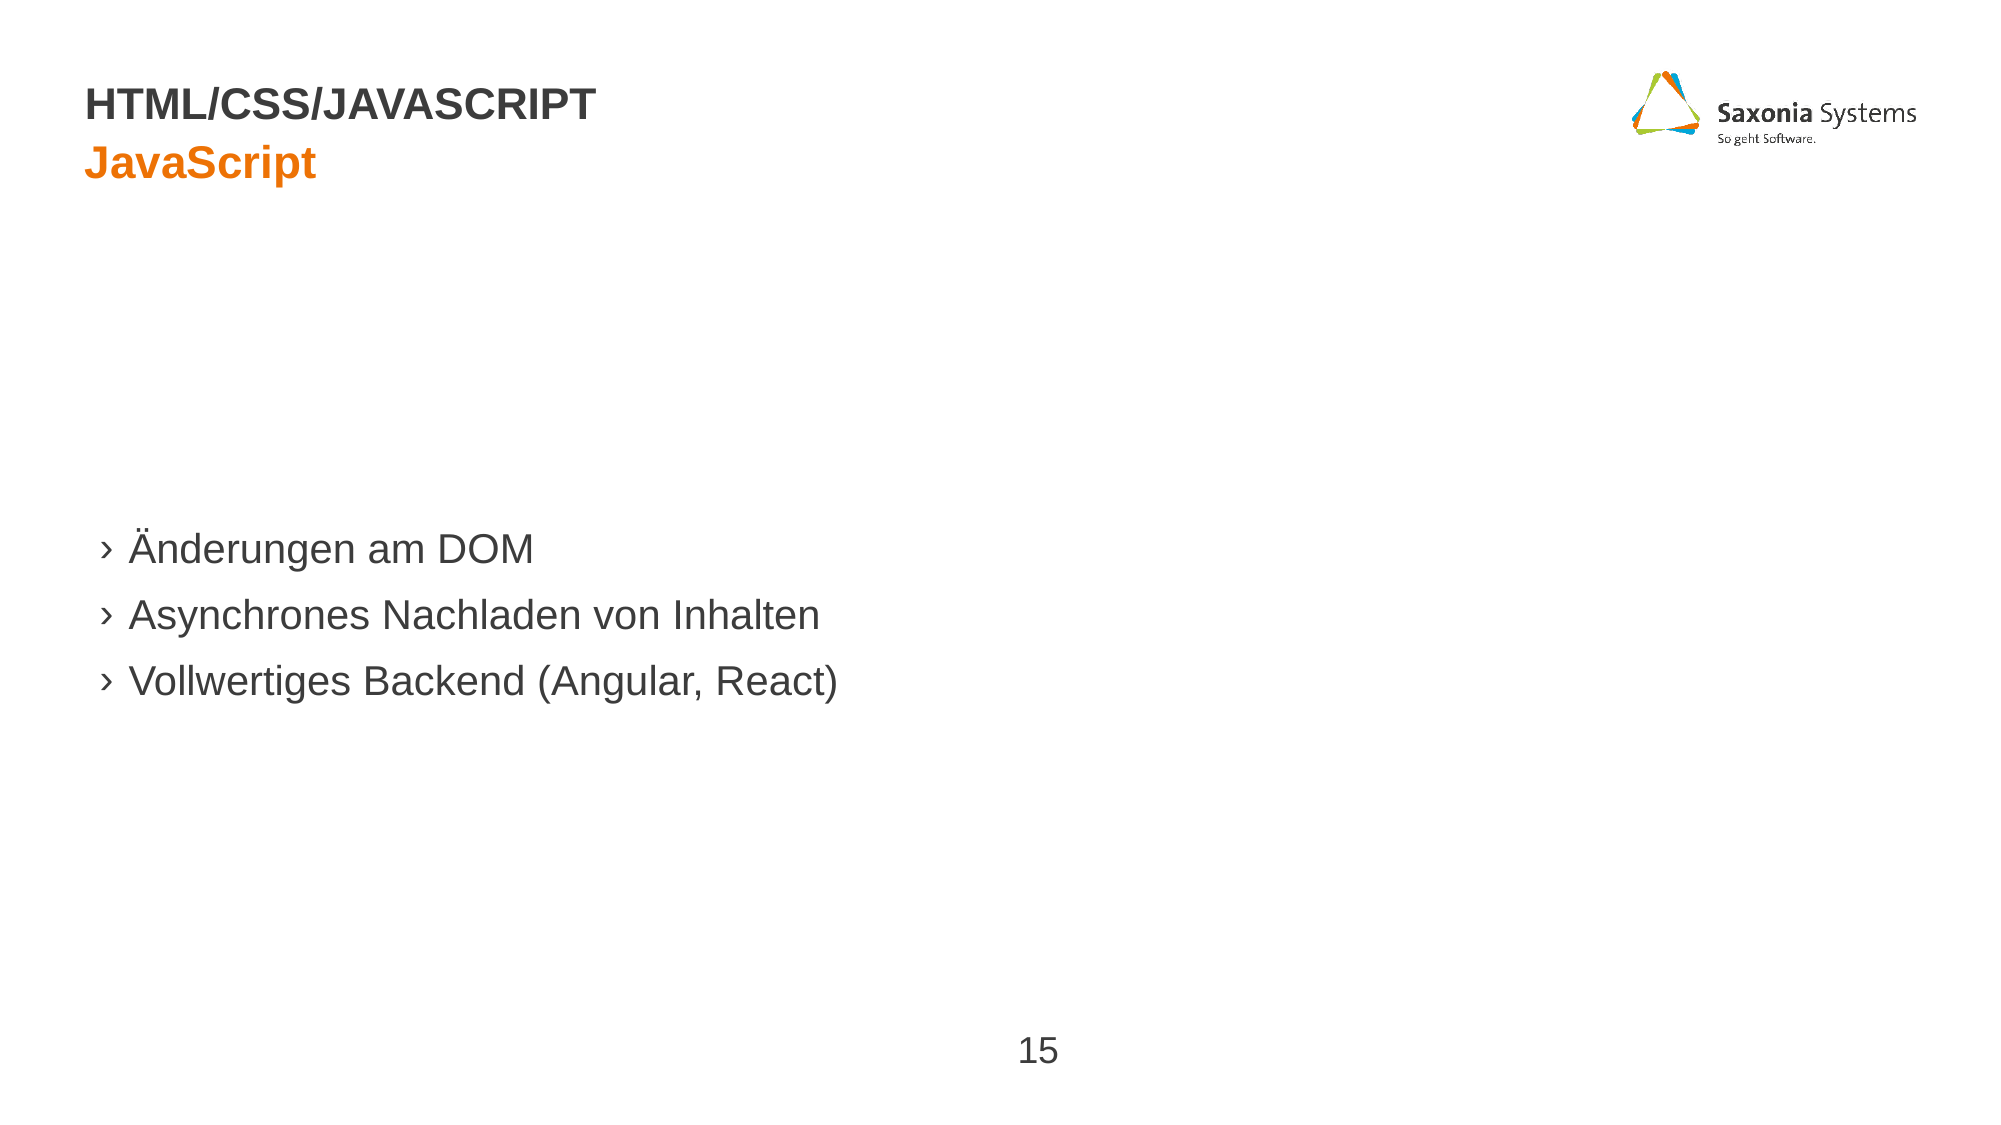

# HTML/CSS/JavaScript
JavaScript
Änderungen am DOM
Asynchrones Nachladen von Inhalten
Vollwertiges Backend (Angular, React)

15